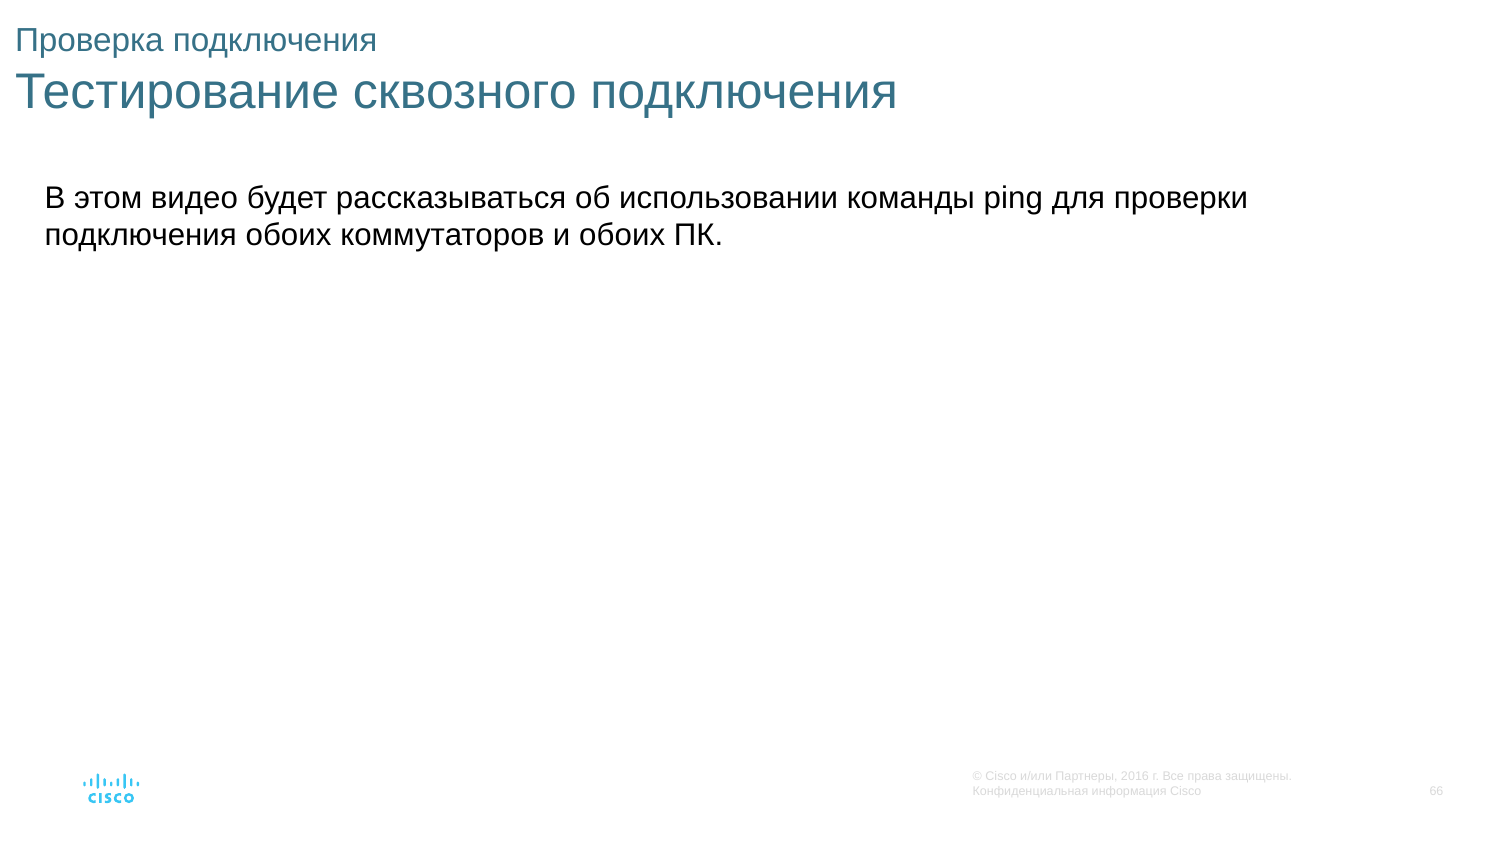

# Проверка подключения Тестирование сквозного подключения
В этом видео будет рассказываться об использовании команды ping для проверки подключения обоих коммутаторов и обоих ПК.